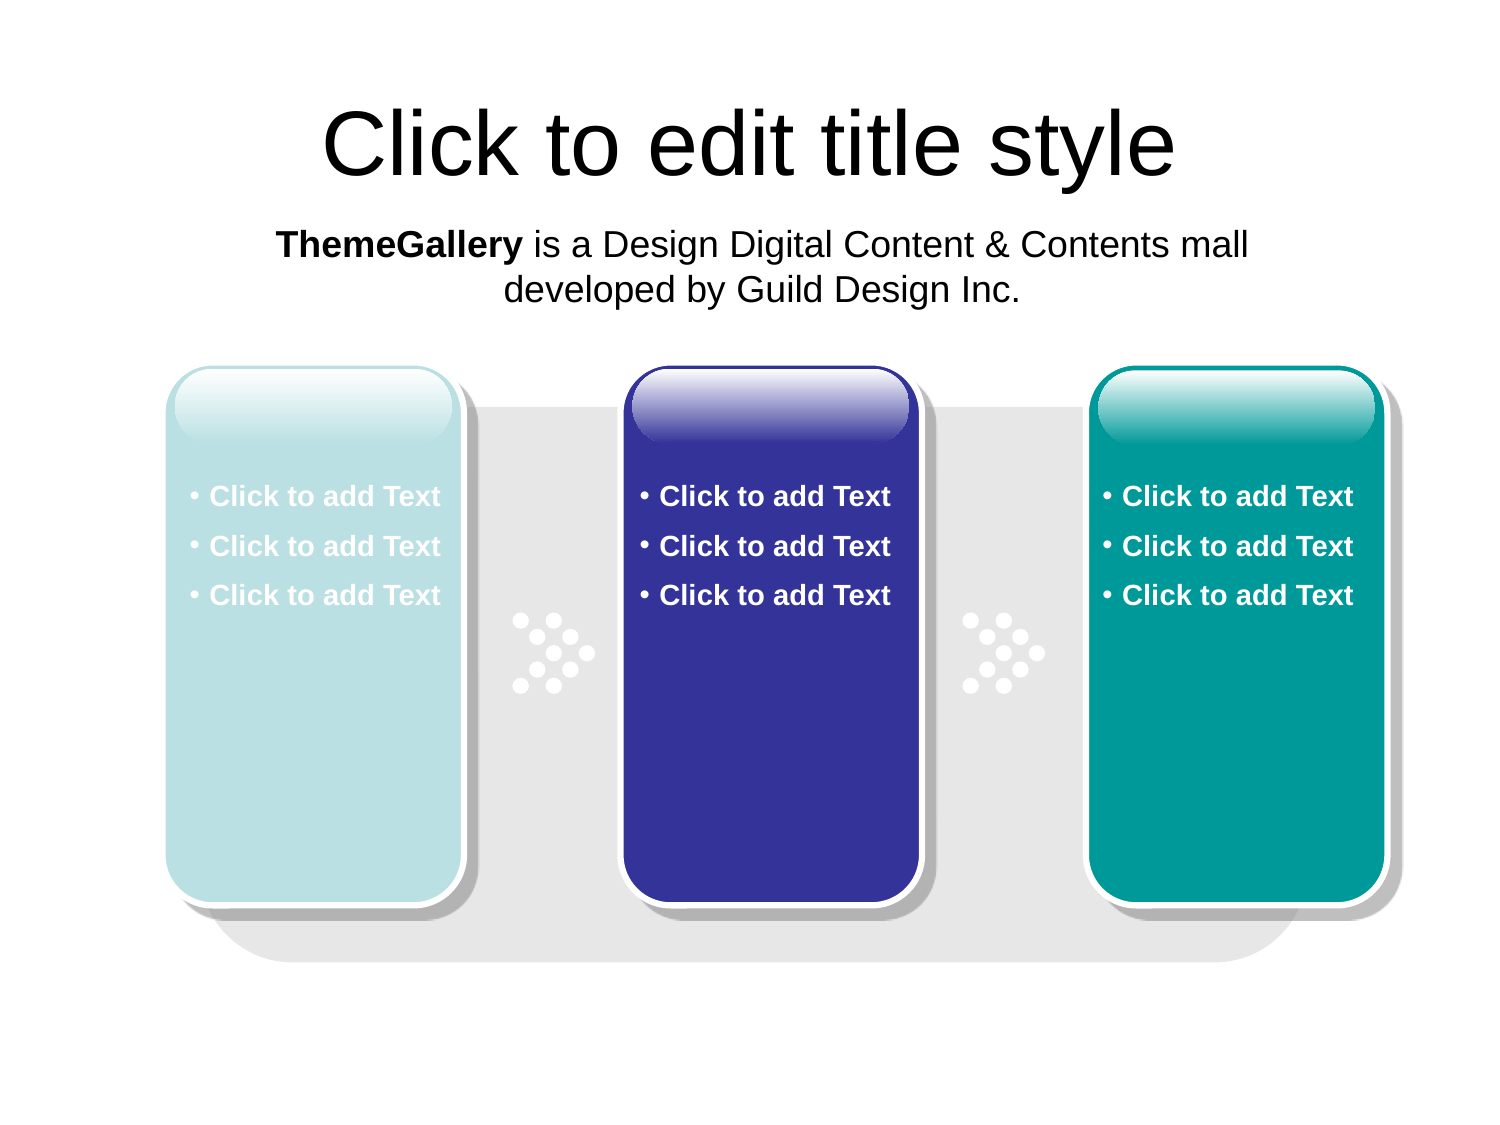

# Click to edit title style
ThemeGallery is a Design Digital Content & Contents mall developed by Guild Design Inc.

Click to add Text
Click to add Text
Click to add Text
Click to add Text
Click to add Text
Click to add Text
Click to add Text
Click to add Text
Click to add Text